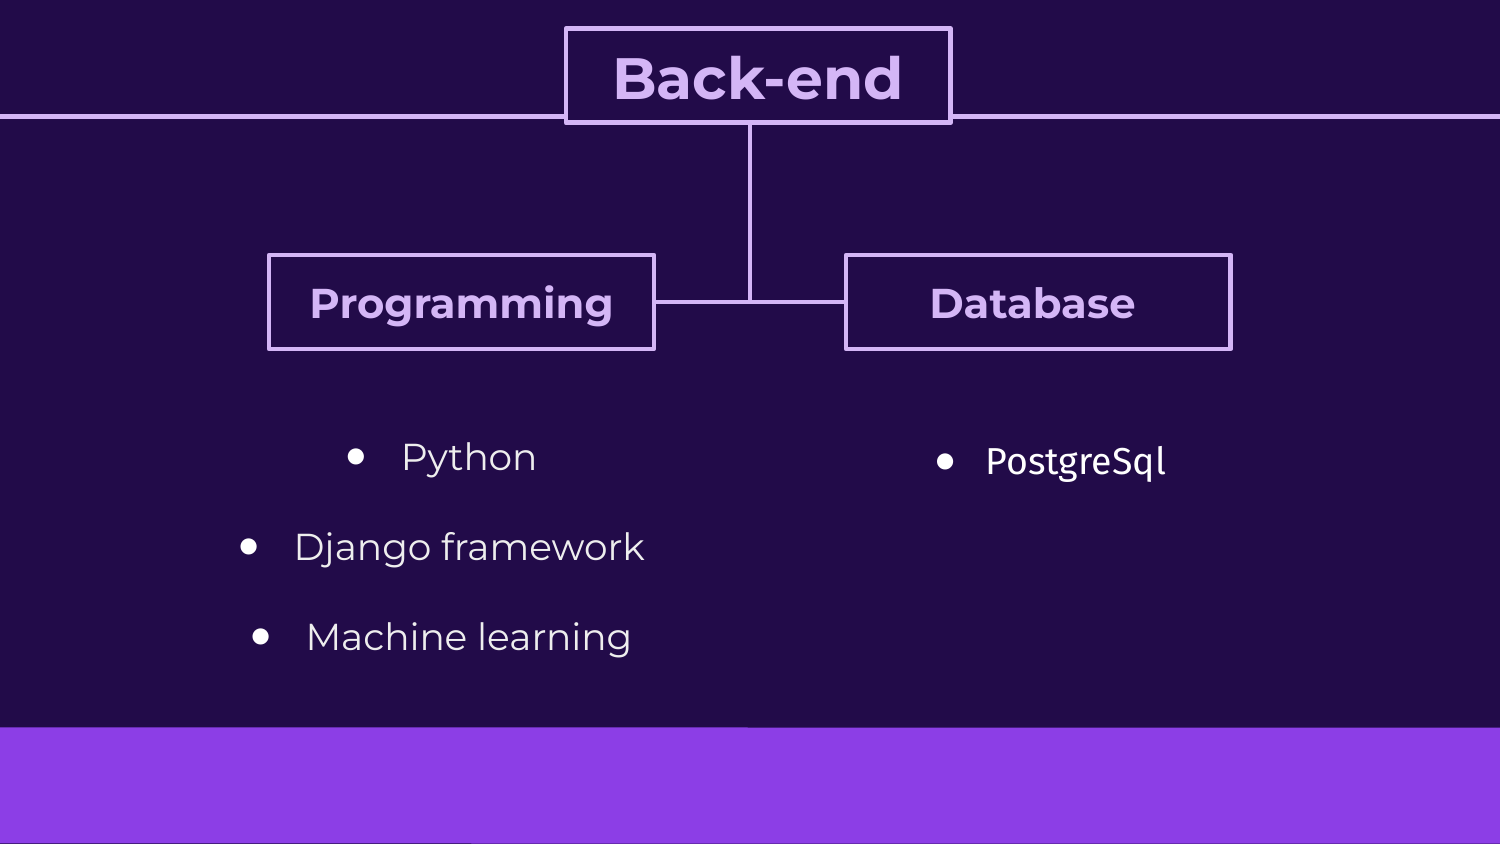

Back-end

# Programming
Database
Python
Django framework
Machine learning

PostgreSql